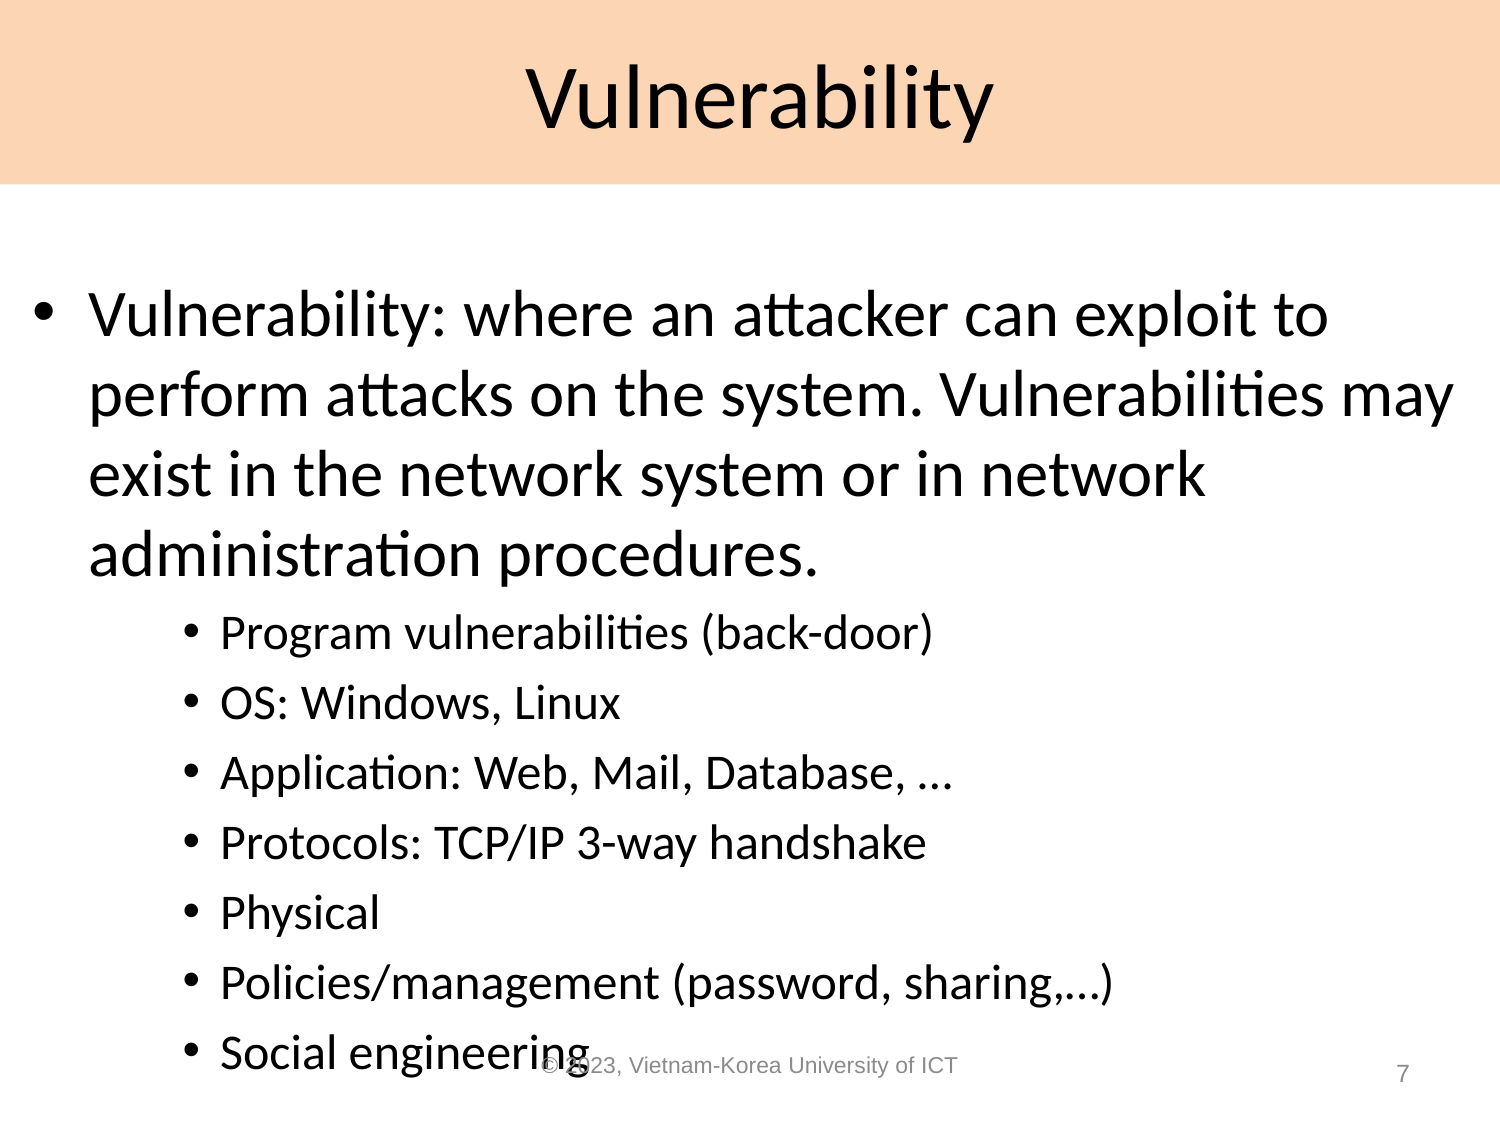

# Vulnerability
Vulnerability: where an attacker can exploit to perform attacks on the system. Vulnerabilities may exist in the network system or in network administration procedures.
Program vulnerabilities (back-door)
OS: Windows, Linux
Application: Web, Mail, Database, …
Protocols: TCP/IP 3-way handshake
Physical
Policies/management (password, sharing,…)
Social engineering
© 2023, Vietnam-Korea University of ICT
7